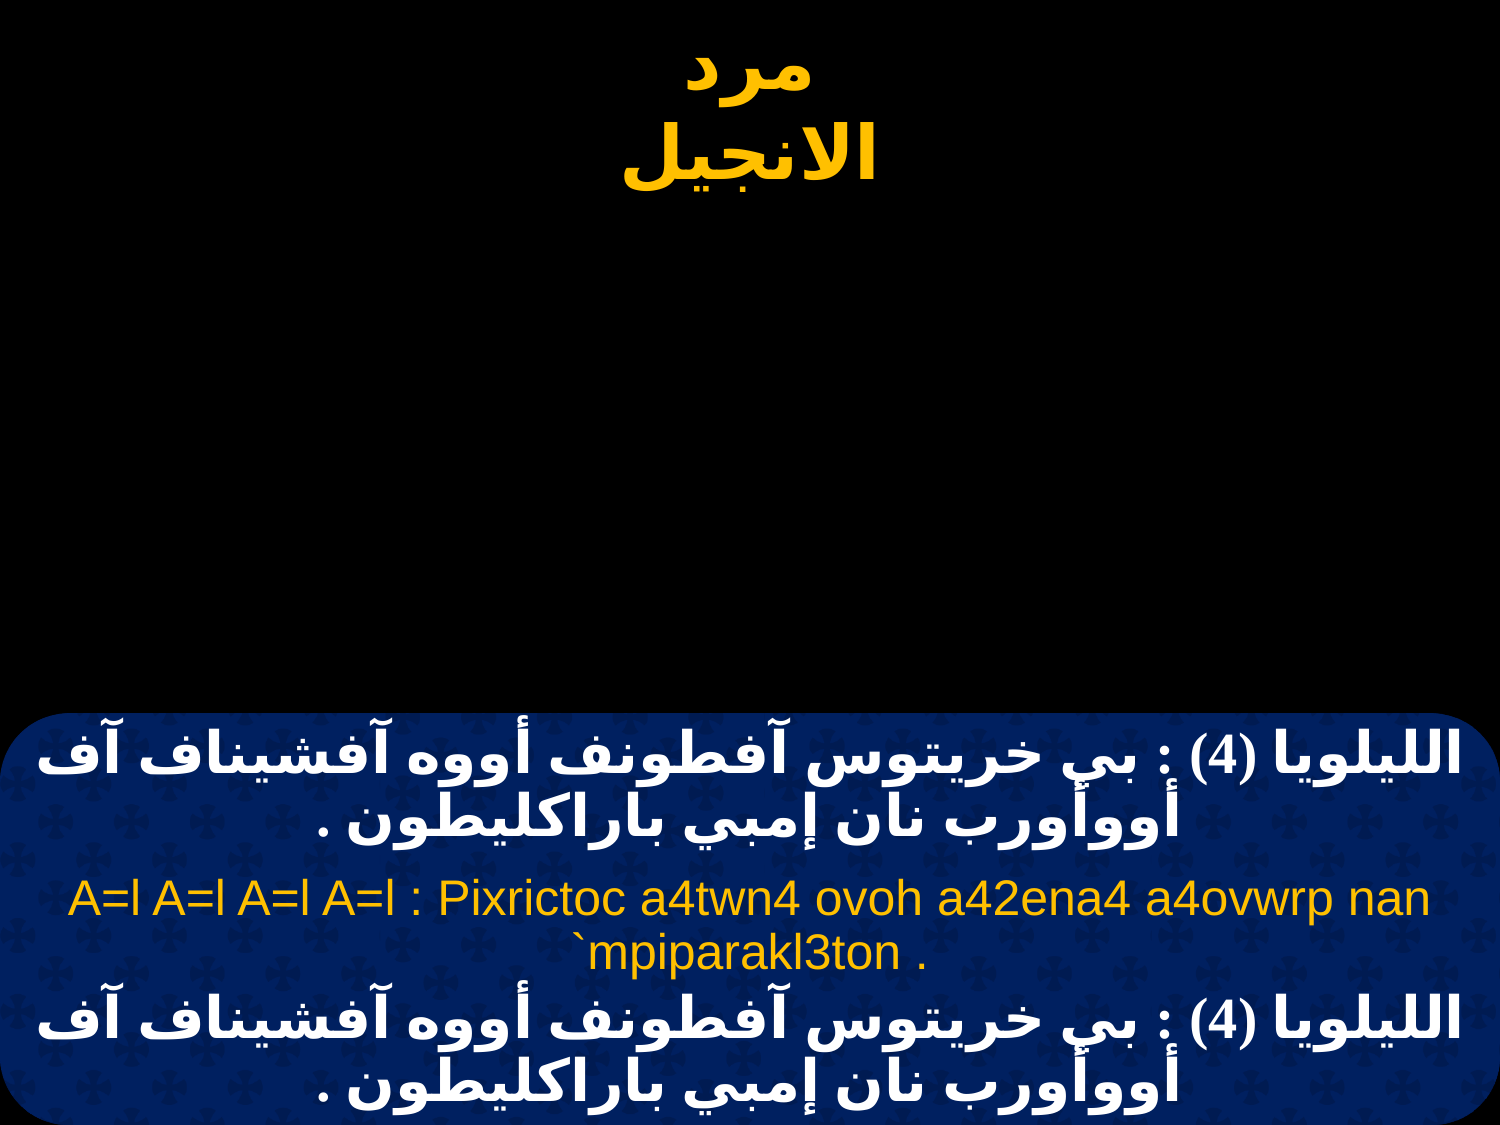

# الليلويا (4) : بي خريتوس آفطونف أووه آفشيناف آف أووأورب نان إمبي باراكليطون .
A=l A=l A=l A=l : Pixrictoc a4twn4 ovoh a42ena4 a4ovwrp nan `mpiparakl3ton .
الليلويا (4) : بي خريتوس آفطونف أووه آفشيناف آف أووأورب نان إمبي باراكليطون .